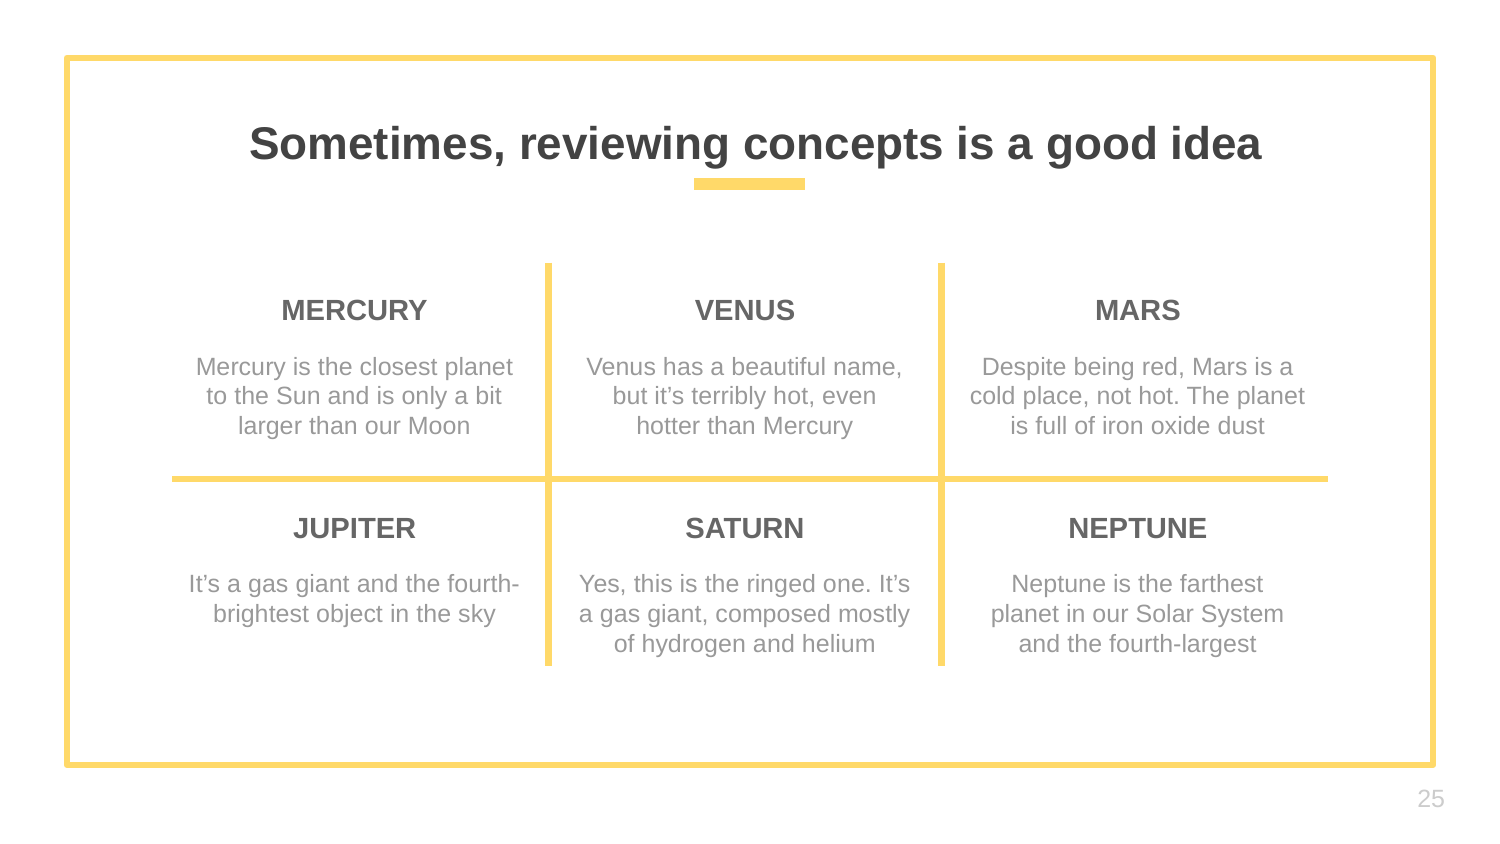

Sometimes, reviewing concepts is a good idea
MERCURY
VENUS
MARS
Mercury is the closest planet to the Sun and is only a bit larger than our Moon
Venus has a beautiful name, but it’s terribly hot, even hotter than Mercury
Despite being red, Mars is a cold place, not hot. The planet is full of iron oxide dust
# JUPITER
SATURN
NEPTUNE
It’s a gas giant and the fourth-brightest object in the sky
Yes, this is the ringed one. It’s a gas giant, composed mostly of hydrogen and helium
Neptune is the farthest planet in our Solar System and the fourth-largest
25